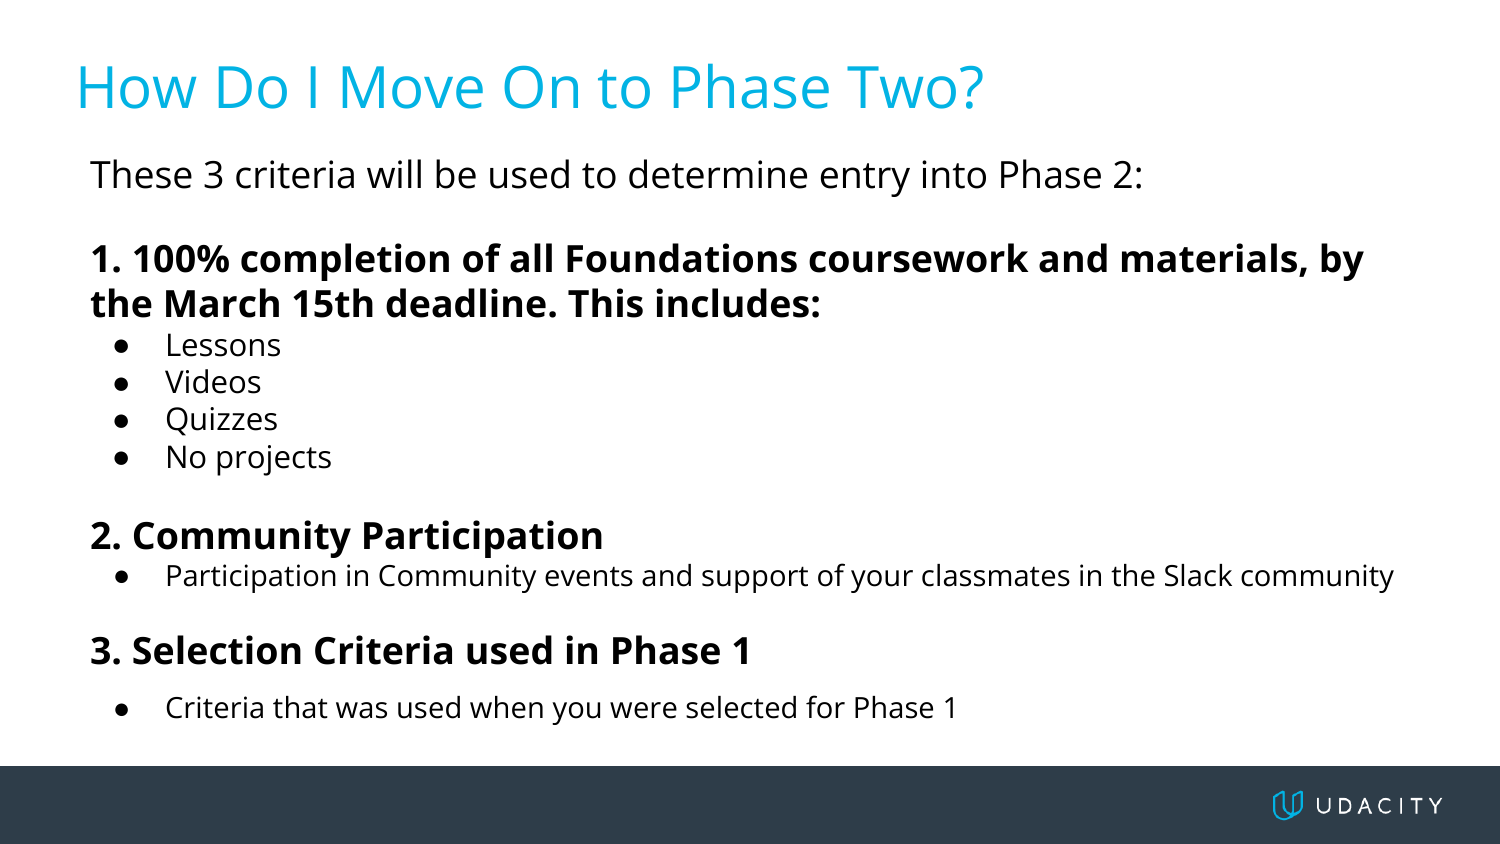

How Do I Move On to Phase Two?
These 3 criteria will be used to determine entry into Phase 2:
1. 100% completion of all Foundations coursework and materials, by the March 15th deadline. This includes:
Lessons
Videos
Quizzes
No projects

2. Community Participation
Participation in Community events and support of your classmates in the Slack community

3. Selection Criteria used in Phase 1
Criteria that was used when you were selected for Phase 1